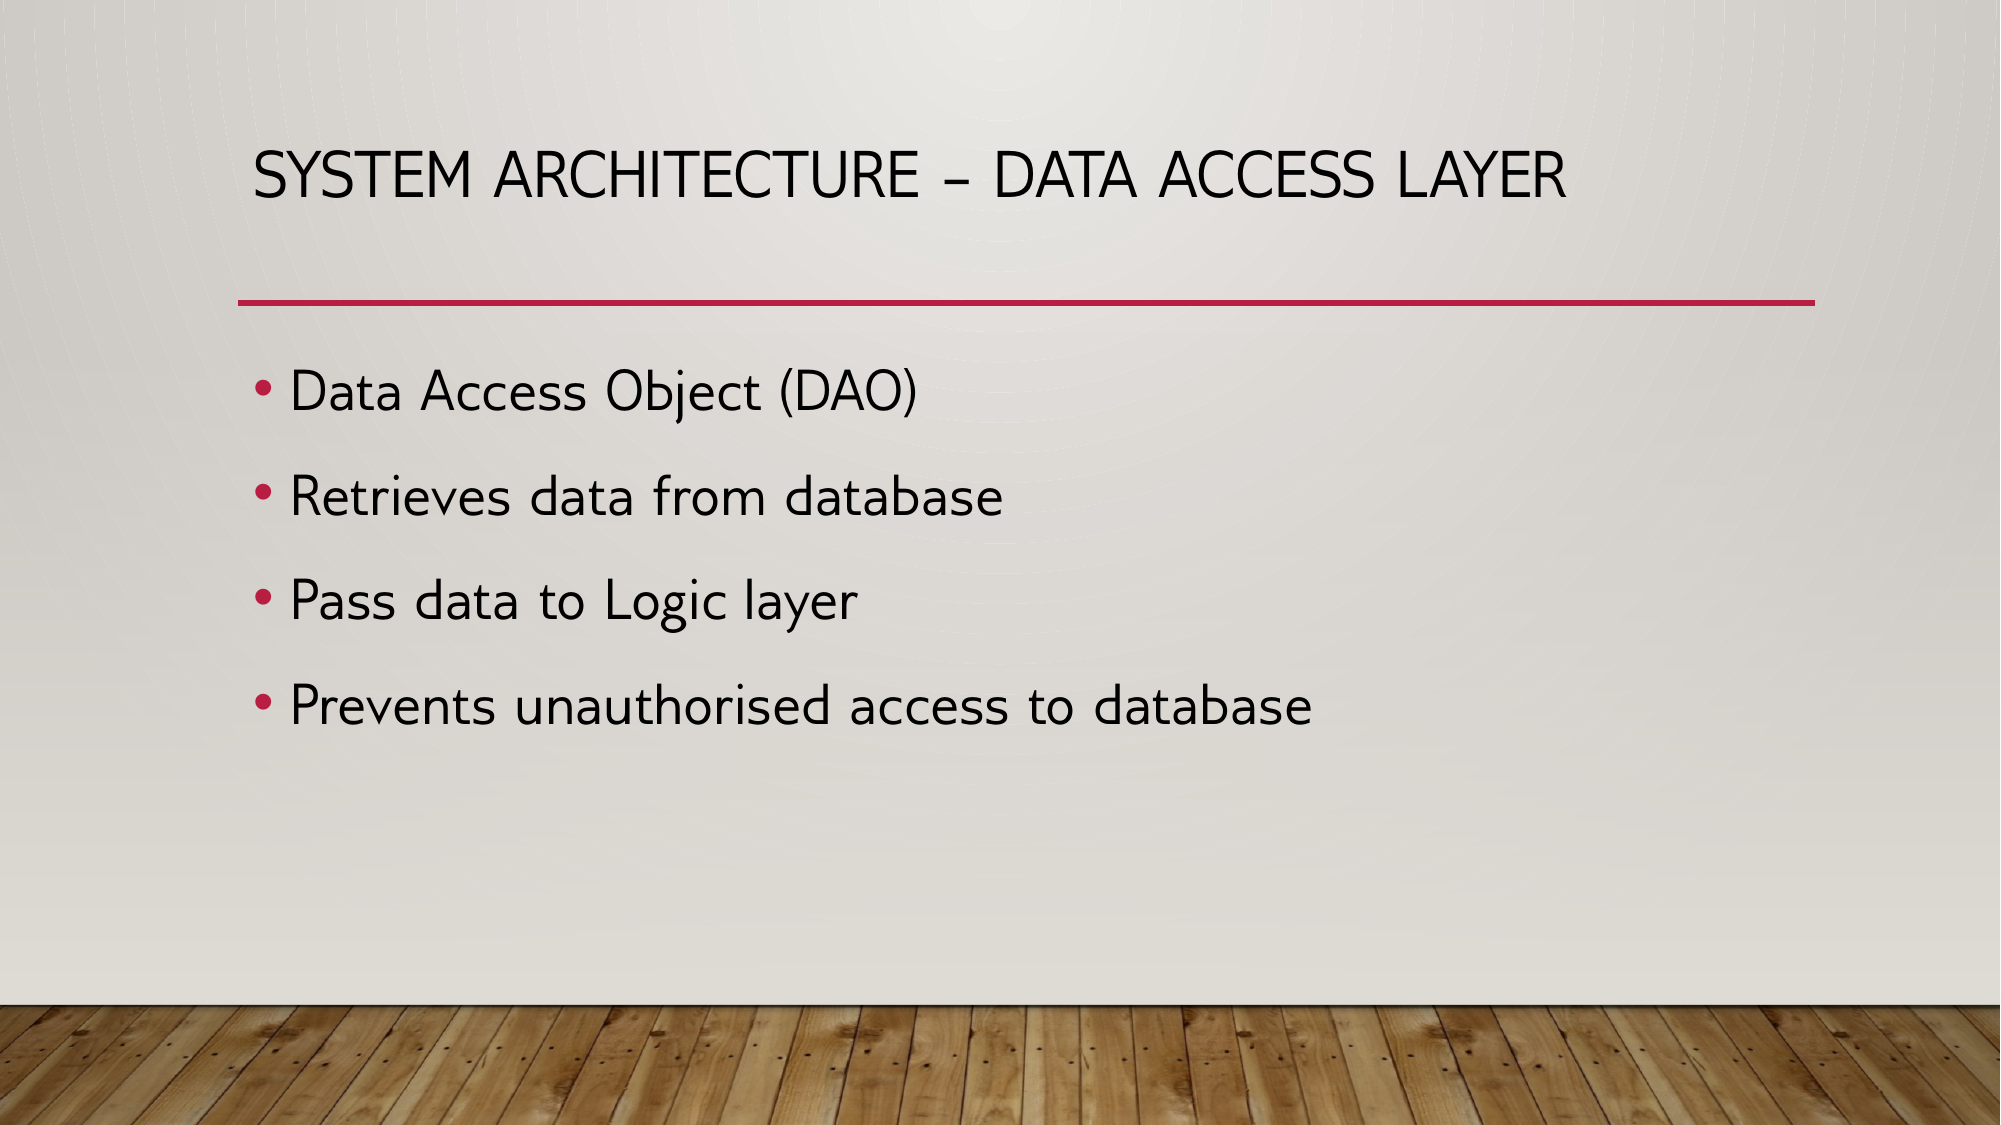

# System Architecture – Data Access Layer
Data Access Object (DAO)
Retrieves data from database
Pass data to Logic layer
Prevents unauthorised access to database